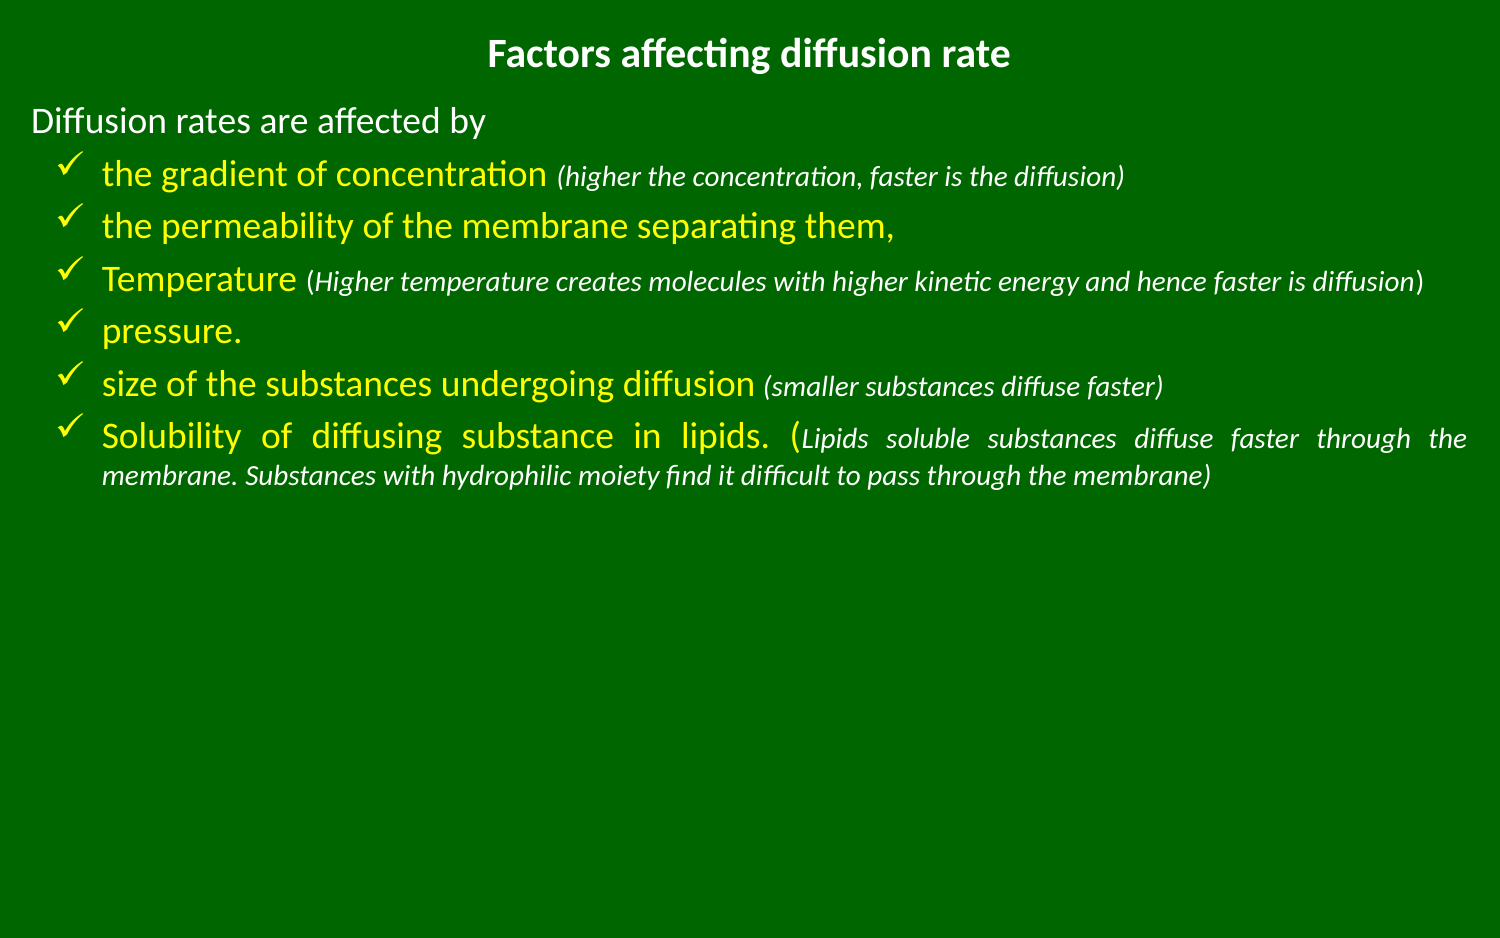

# Factors affecting diffusion rate
Diffusion rates are affected by
the gradient of concentration (higher the concentration, faster is the diffusion)
the permeability of the membrane separating them,
Temperature (Higher temperature creates molecules with higher kinetic energy and hence faster is diffusion)
pressure.
size of the substances undergoing diffusion (smaller substances diffuse faster)
Solubility of diffusing substance in lipids. (Lipids soluble substances diffuse faster through the membrane. Substances with hydrophilic moiety find it difficult to pass through the membrane)